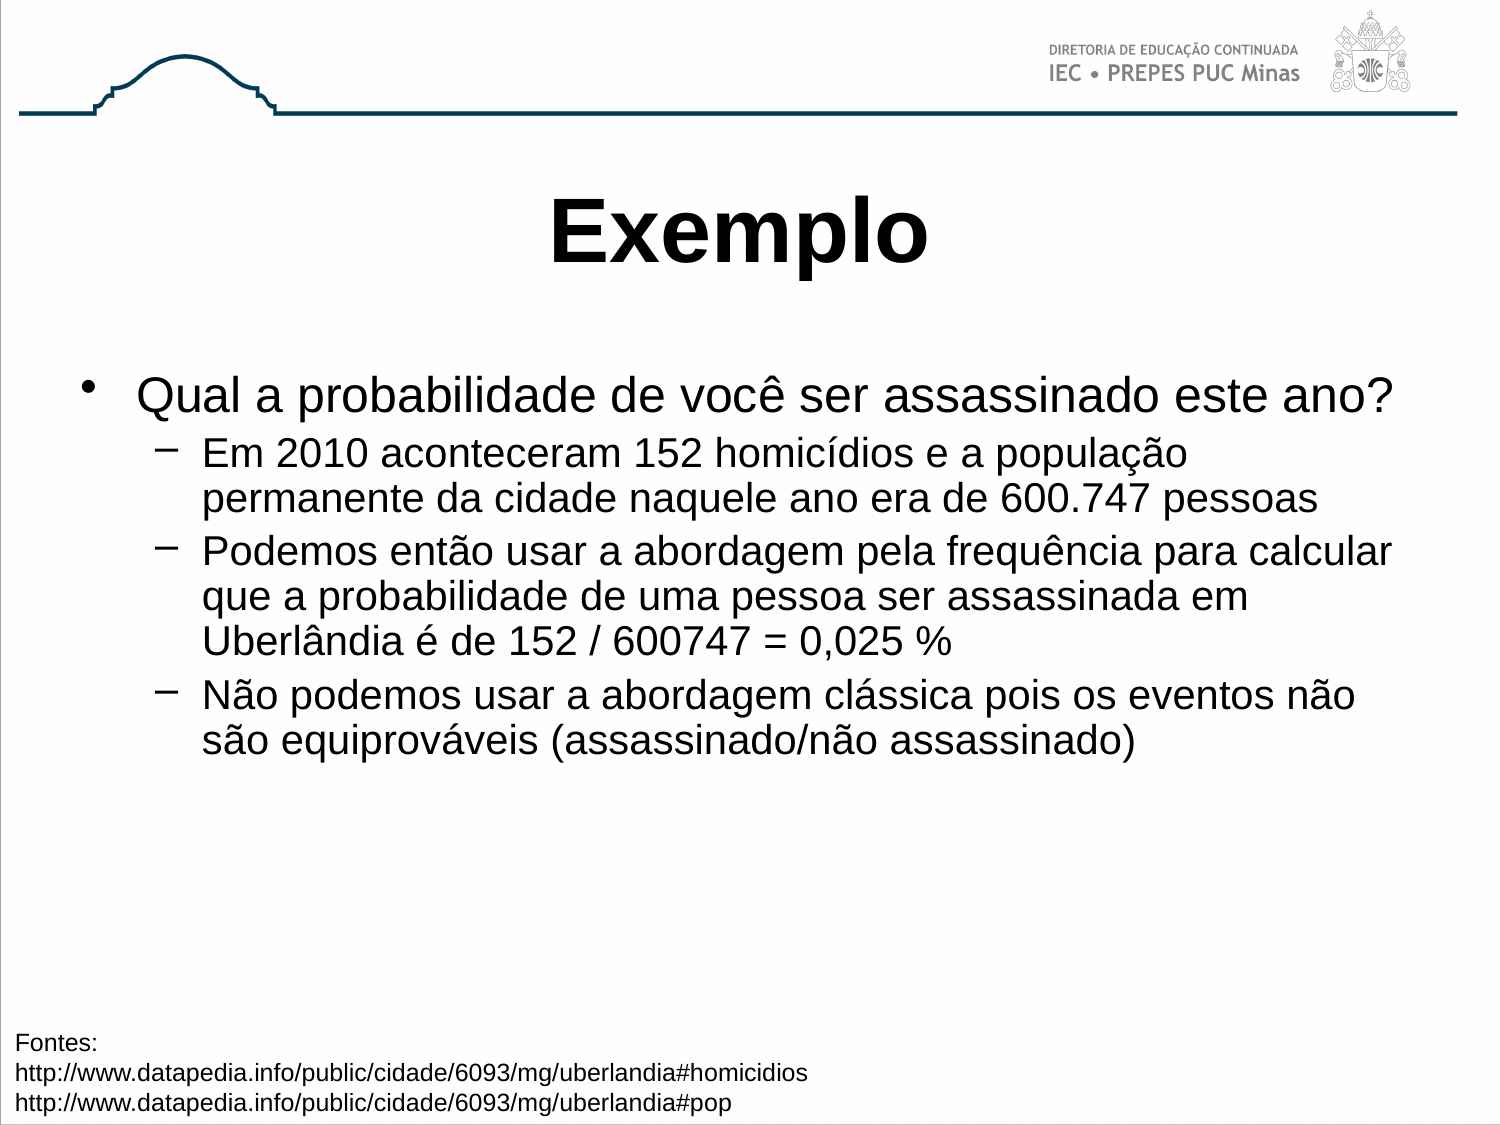

# Exemplo
Qual a probabilidade de você ser assassinado este ano?
Em 2010 aconteceram 152 homicídios e a população permanente da cidade naquele ano era de 600.747 pessoas
Podemos então usar a abordagem pela frequência para calcular que a probabilidade de uma pessoa ser assassinada em Uberlândia é de 152 / 600747 = 0,025 %
Não podemos usar a abordagem clássica pois os eventos não são equiprováveis (assassinado/não assassinado)
Fontes:
http://www.datapedia.info/public/cidade/6093/mg/uberlandia#homicidios
http://www.datapedia.info/public/cidade/6093/mg/uberlandia#pop